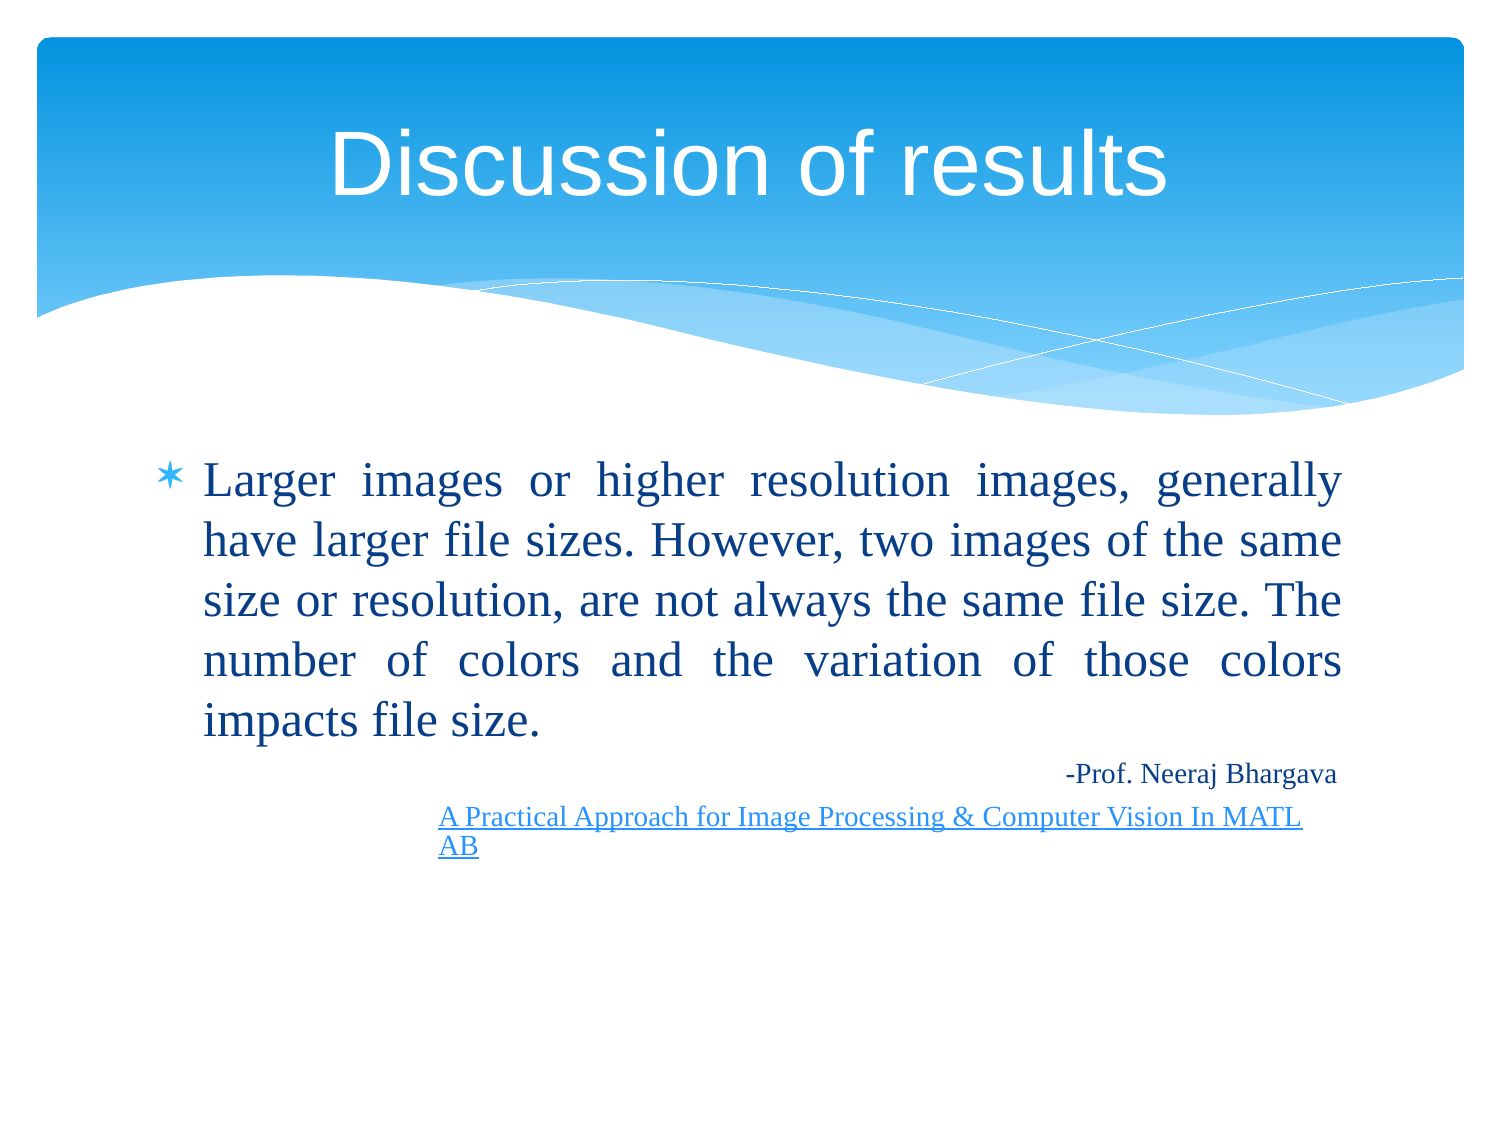

# Discussion of results
Larger images or higher resolution images, generally have larger file sizes. However, two images of the same size or resolution, are not always the same file size. The number of colors and the variation of those colors impacts file size.
			 	-Prof. Neeraj Bhargava
A Practical Approach for Image Processing & Computer Vision In MATLAB